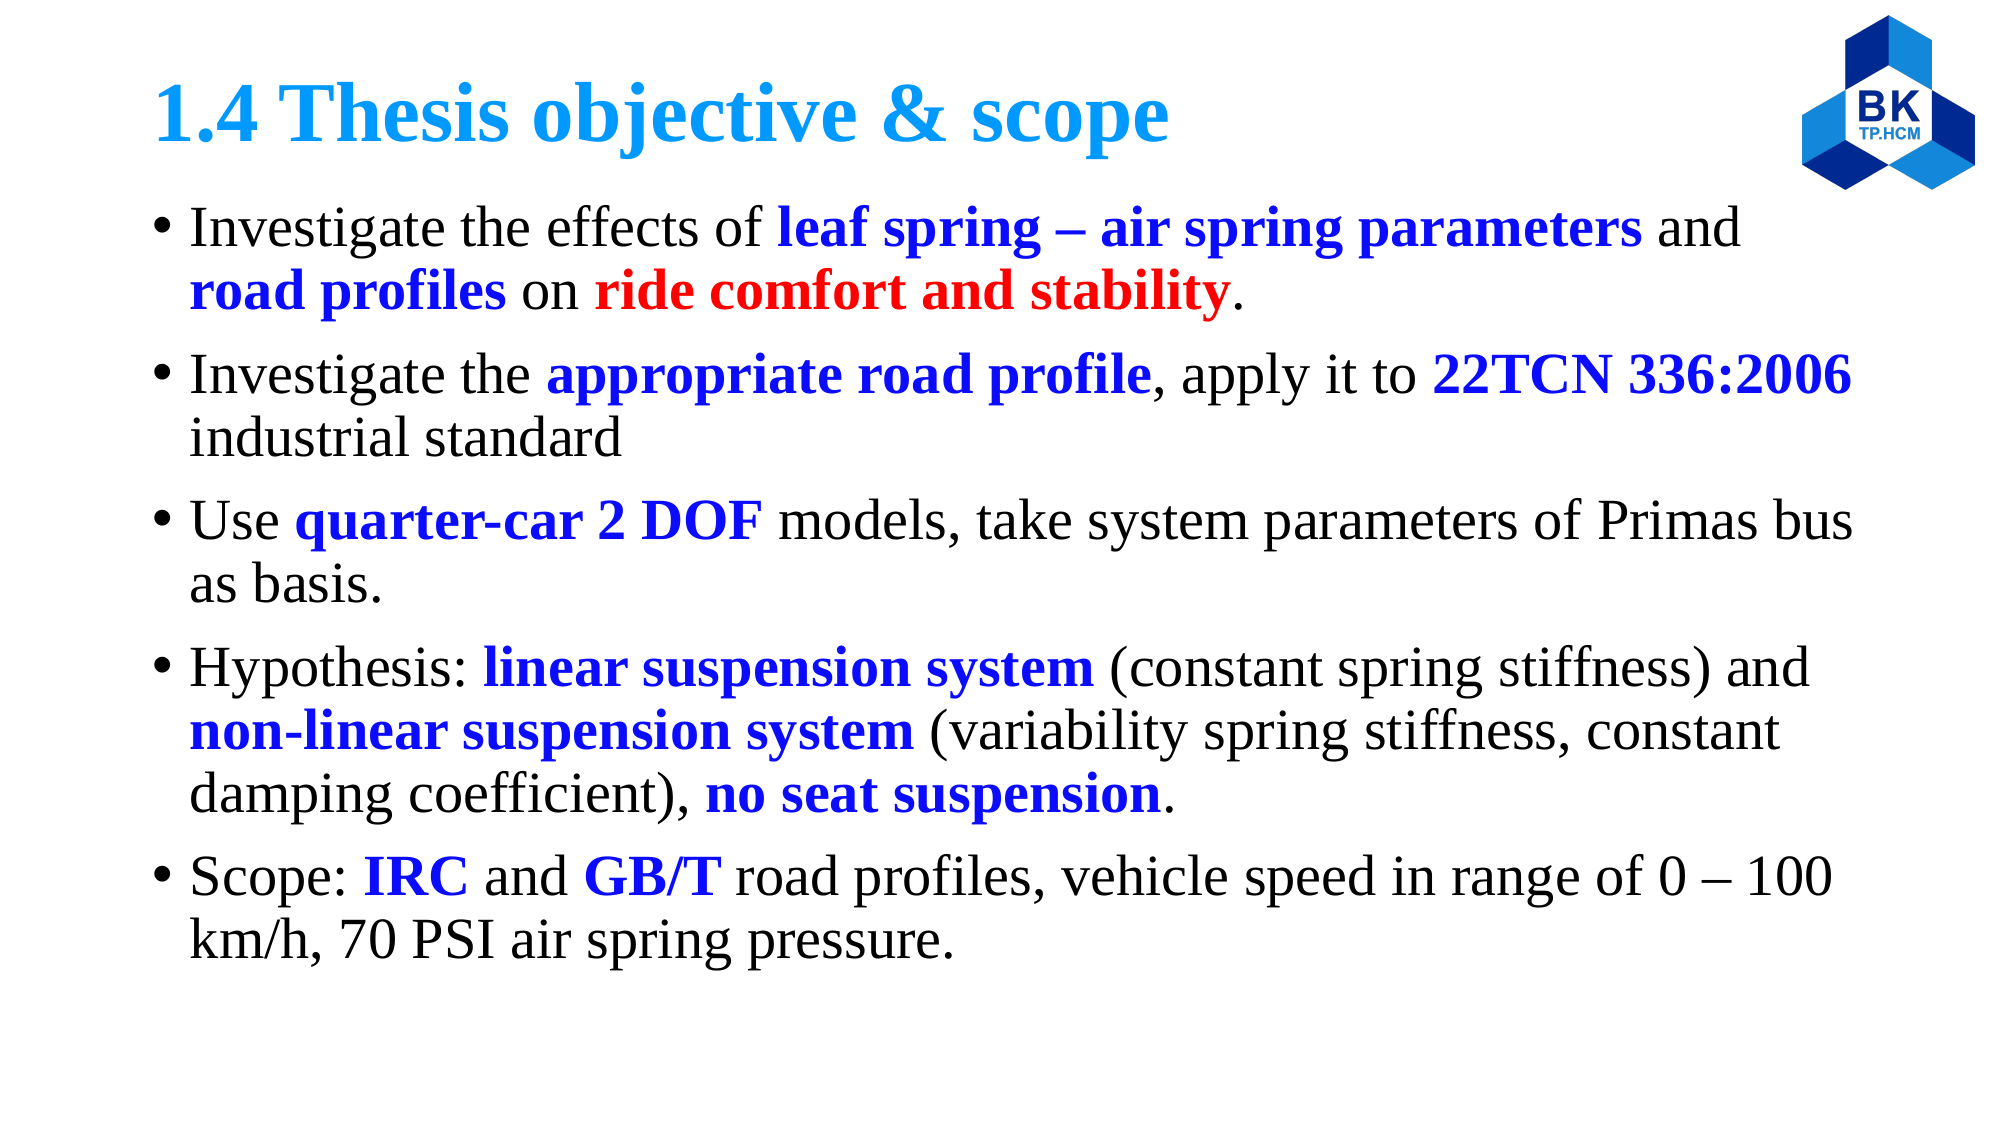

# 1.4 Thesis objective & scope
Investigate the effects of leaf spring – air spring parameters and road profiles on ride comfort and stability.
Investigate the appropriate road profile, apply it to 22TCN 336:2006 industrial standard
Use quarter-car 2 DOF models, take system parameters of Primas bus as basis.
Hypothesis: linear suspension system (constant spring stiffness) and non-linear suspension system (variability spring stiffness, constant damping coefficient), no seat suspension.
Scope: IRC and GB/T road profiles, vehicle speed in range of 0 – 100 km/h, 70 PSI air spring pressure.